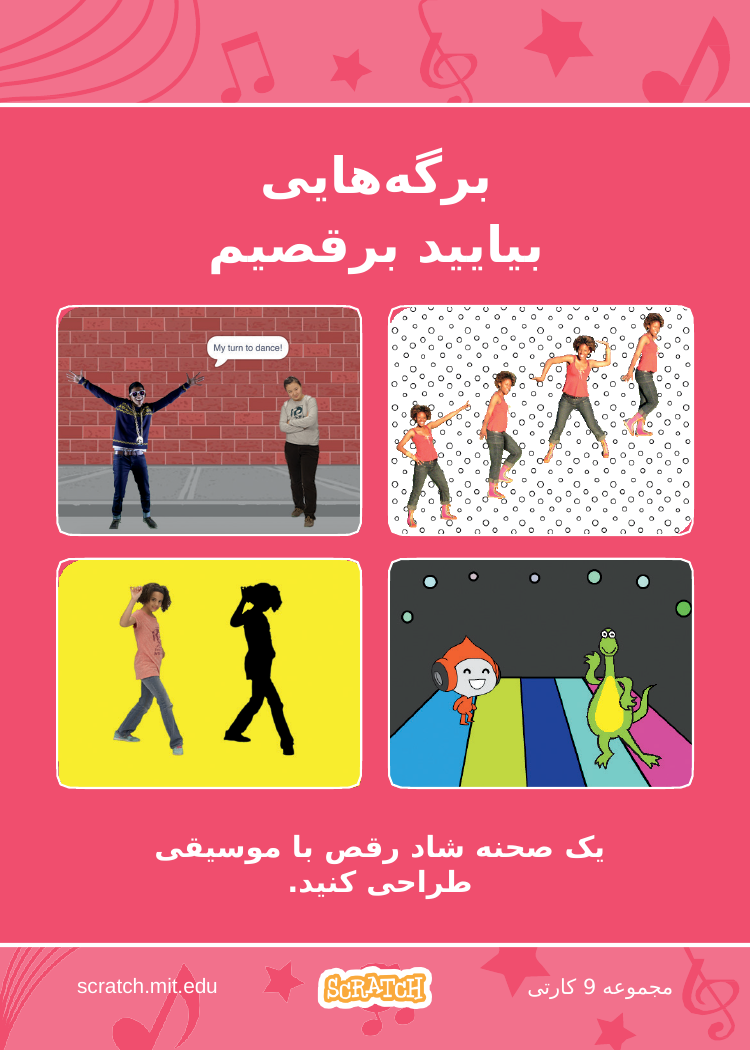

# برگه‌هایی بیایید برقصیم

یک صحنه شاد رقص با موسیقی طراحی کنید.

scratch.mit.edu
مجموعه 9 کارتی